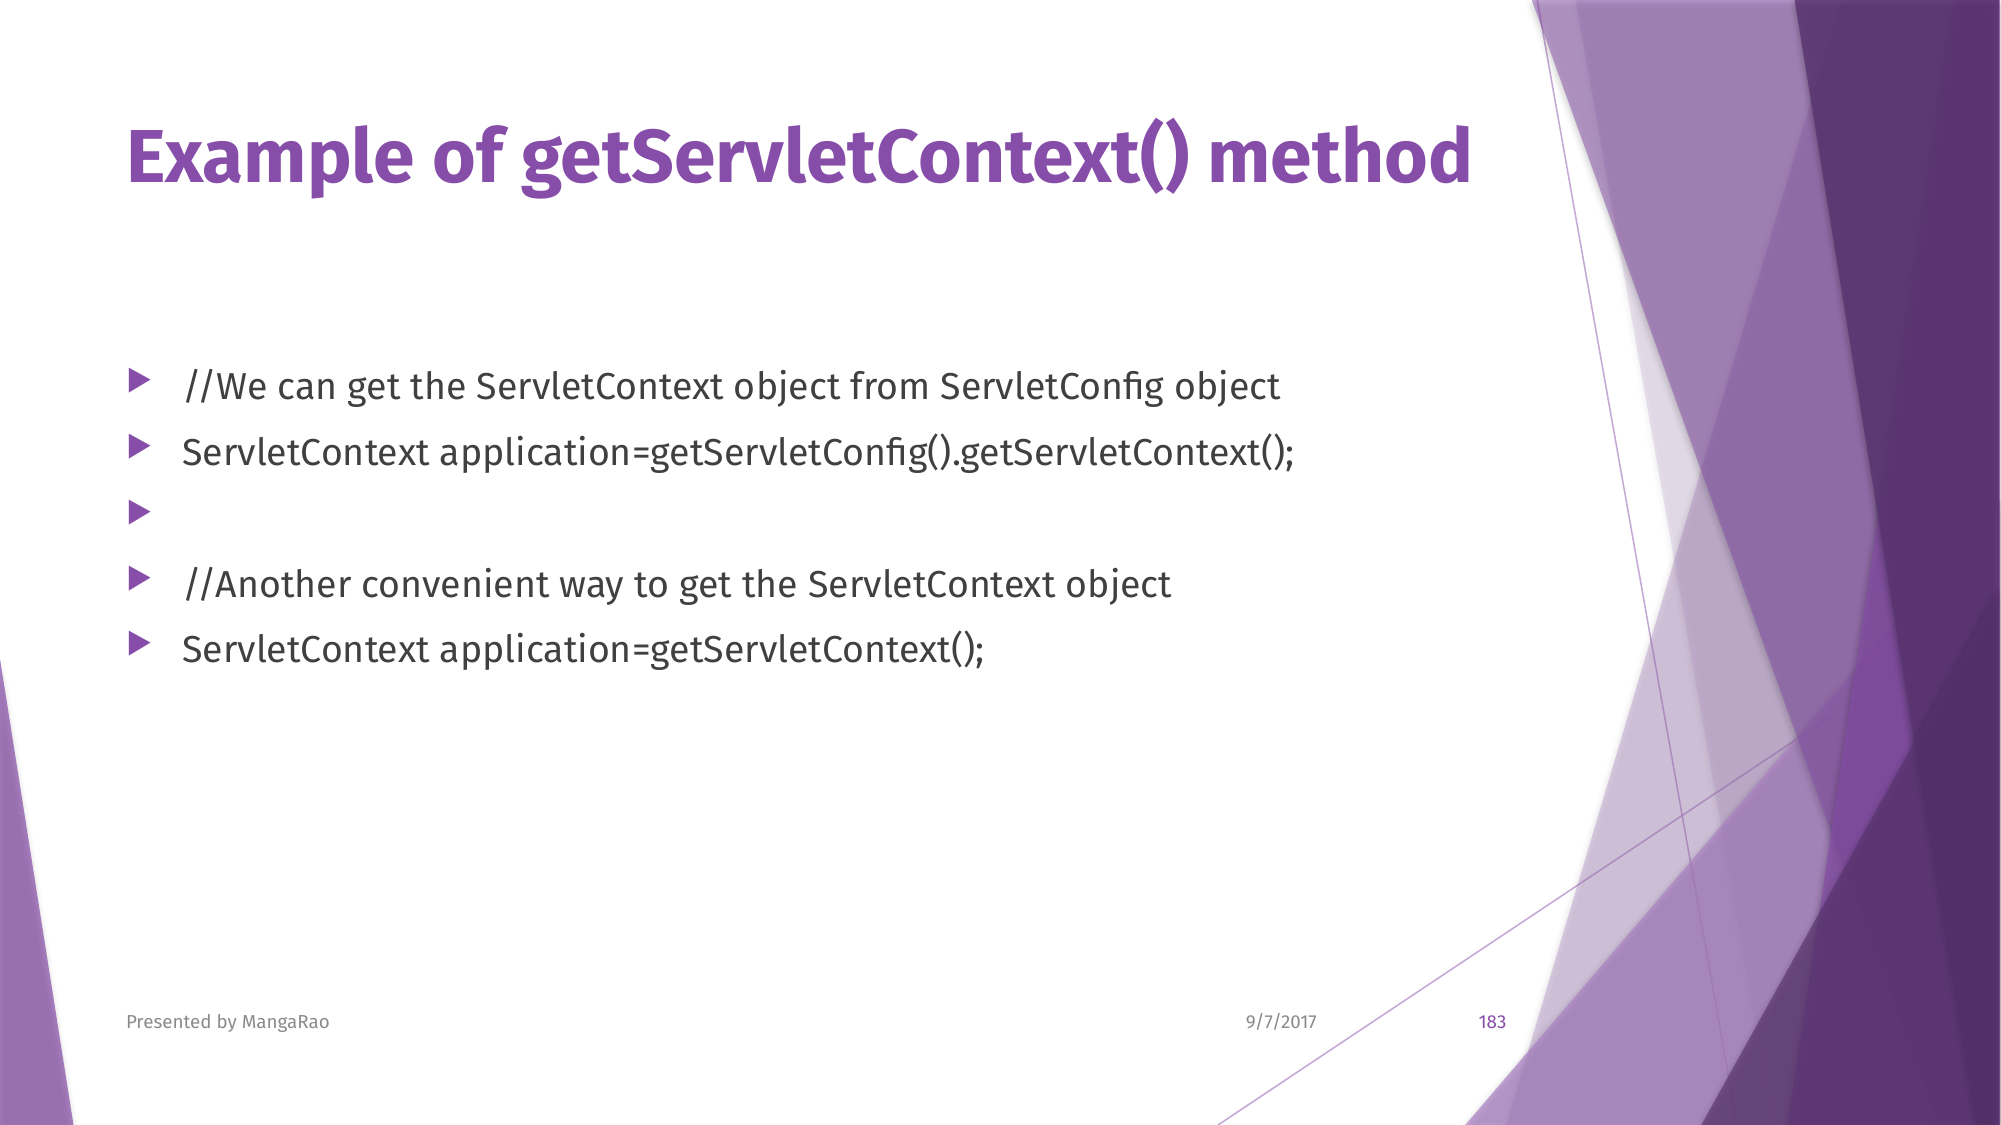

# Example of getServletContext() method
//We can get the ServletContext object from ServletConfig object
ServletContext application=getServletConfig().getServletContext();

//Another convenient way to get the ServletContext object
ServletContext application=getServletContext();

Presented by MangaRao
9/7/2017
183